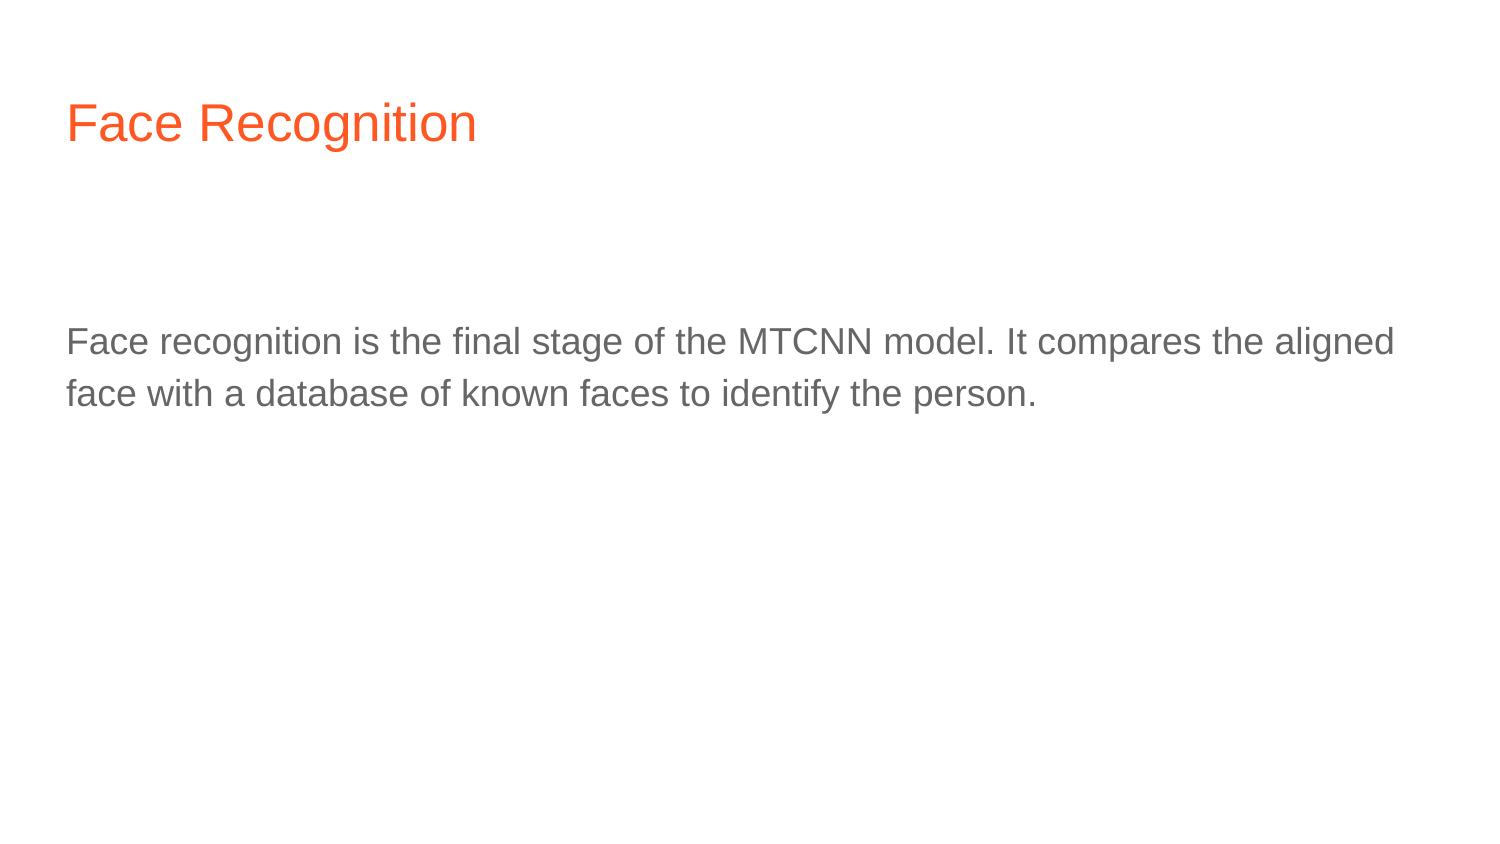

# Face Recognition
Face recognition is the final stage of the MTCNN model. It compares the aligned face with a database of known faces to identify the person.